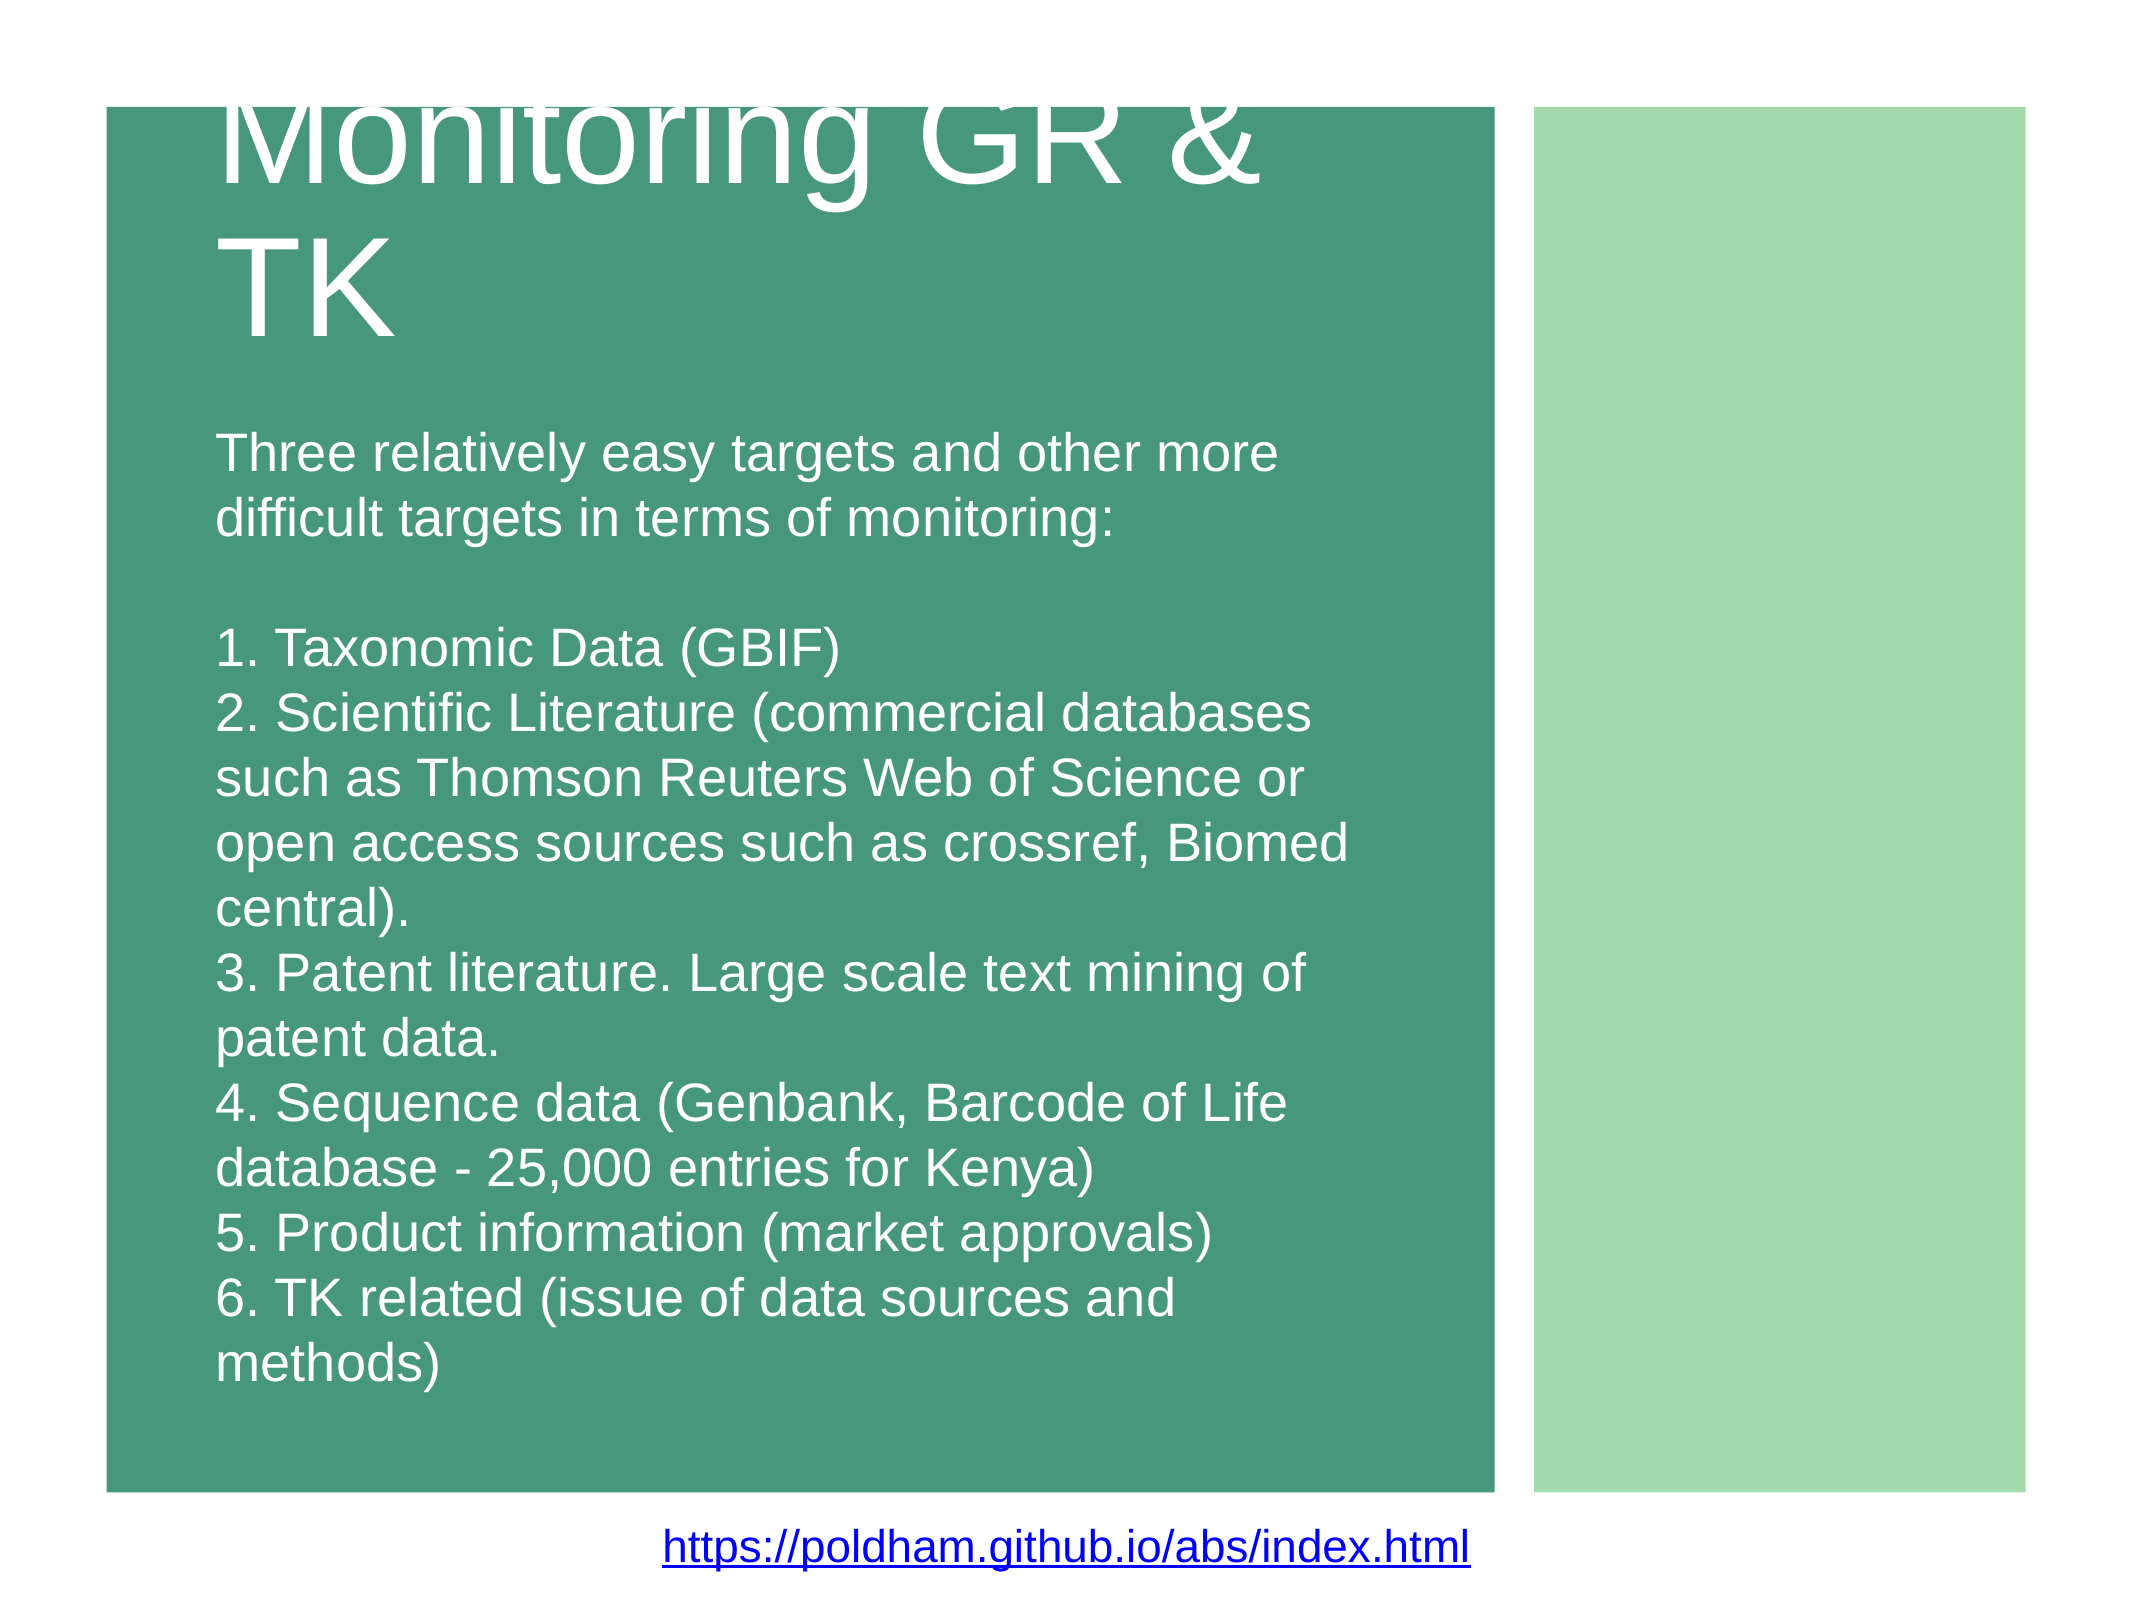

# Monitoring GR & TK
Three relatively easy targets and other more difficult targets in terms of monitoring:

1. Taxonomic Data (GBIF)
2. Scientific Literature (commercial databases such as Thomson Reuters Web of Science or open access sources such as crossref, Biomed central).
3. Patent literature. Large scale text mining of patent data.
4. Sequence data (Genbank, Barcode of Life database - 25,000 entries for Kenya)
5. Product information (market approvals)
6. TK related (issue of data sources and methods)
https://poldham.github.io/abs/index.html